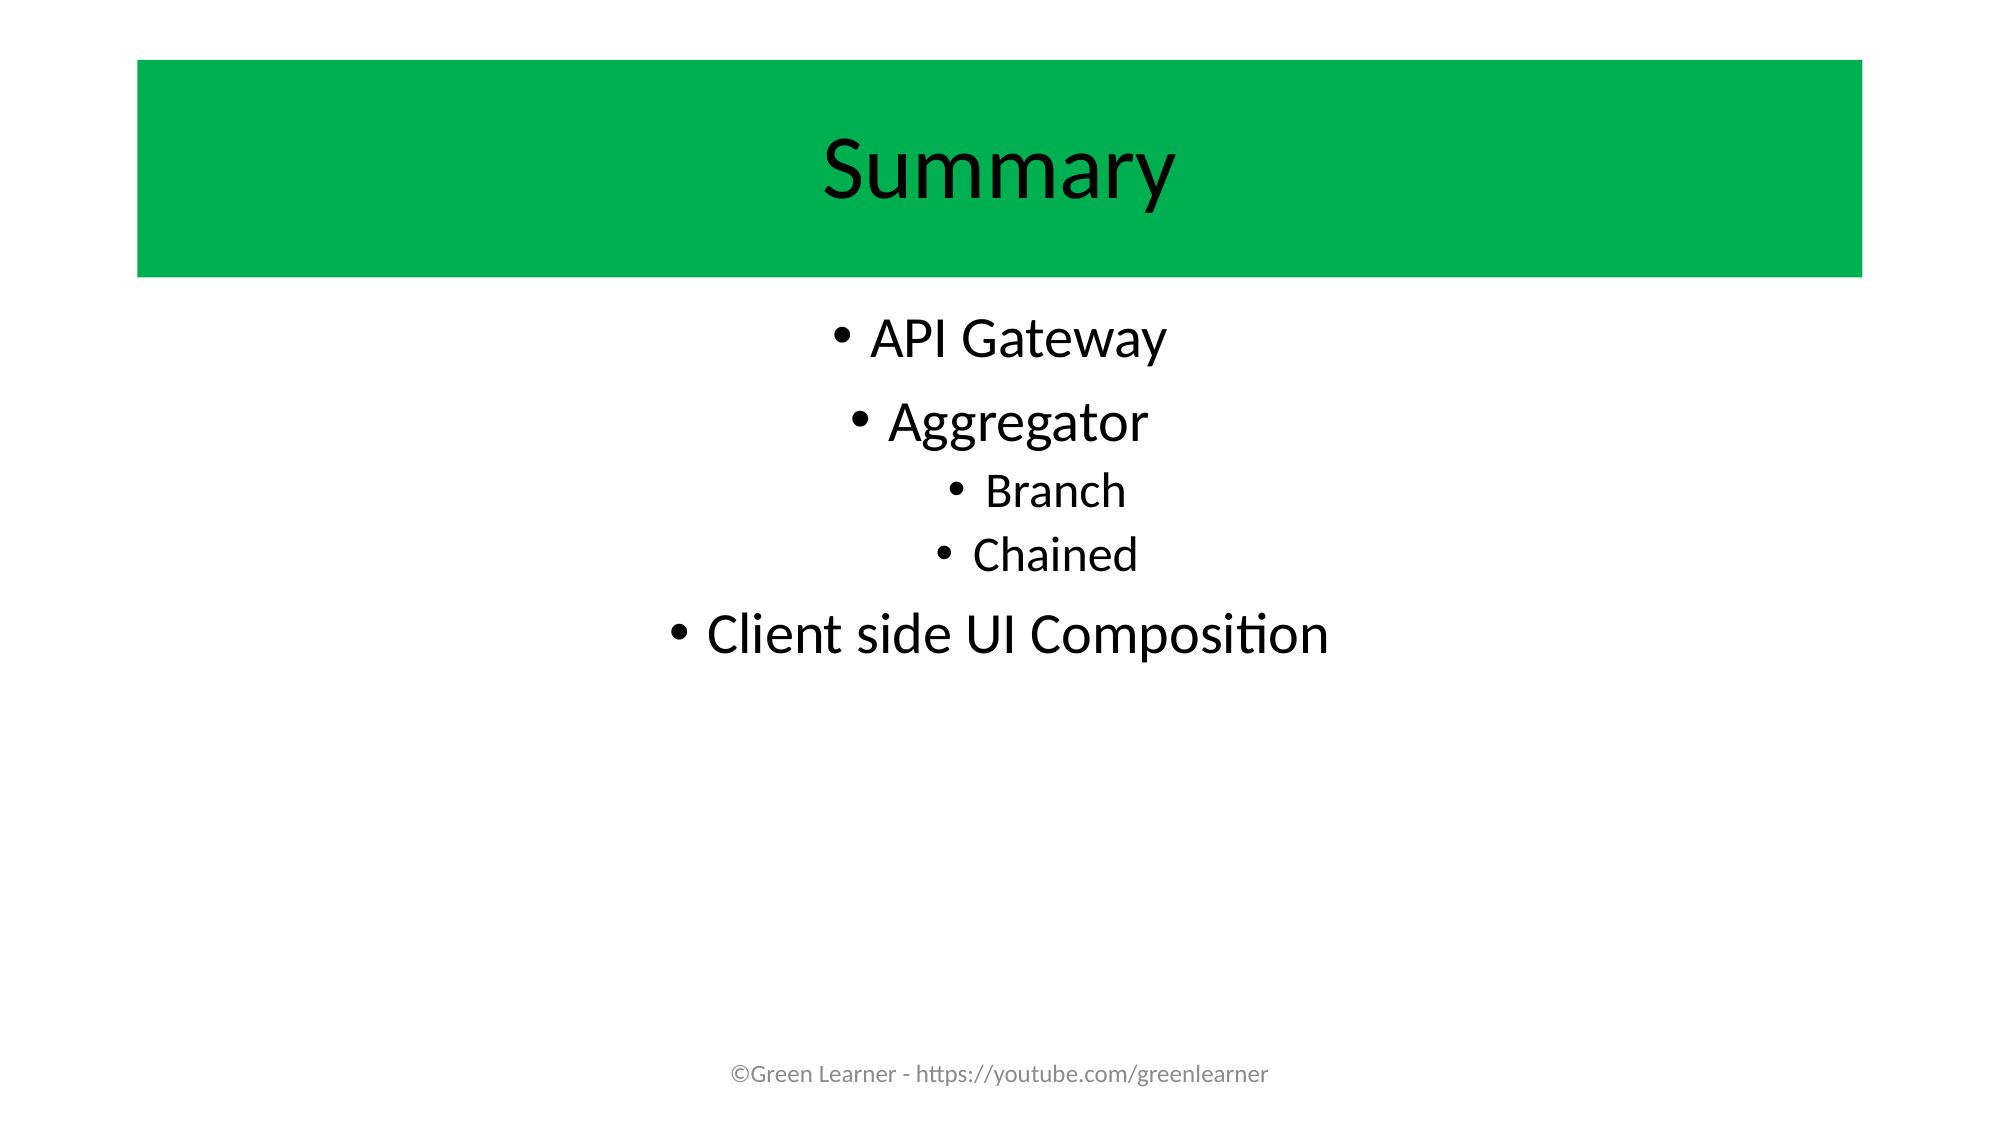

# Summary
API Gateway
Aggregator
Branch
Chained
Client side UI Composition
©Green Learner - https://youtube.com/greenlearner